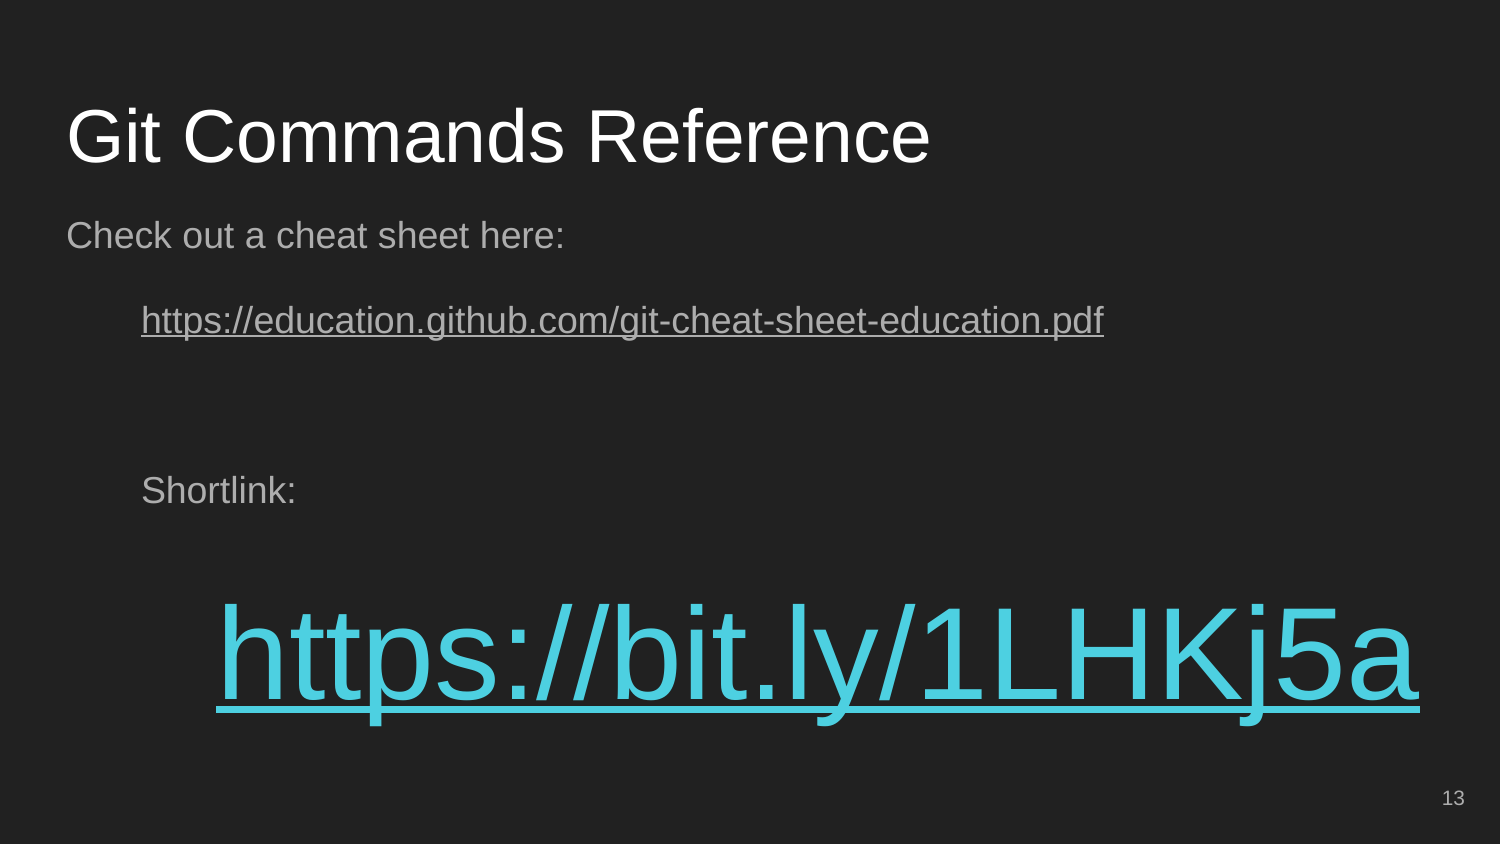

# Git Commands Reference
Check out a cheat sheet here:
https://education.github.com/git-cheat-sheet-education.pdf

Shortlink:
https://bit.ly/1LHKj5a

13